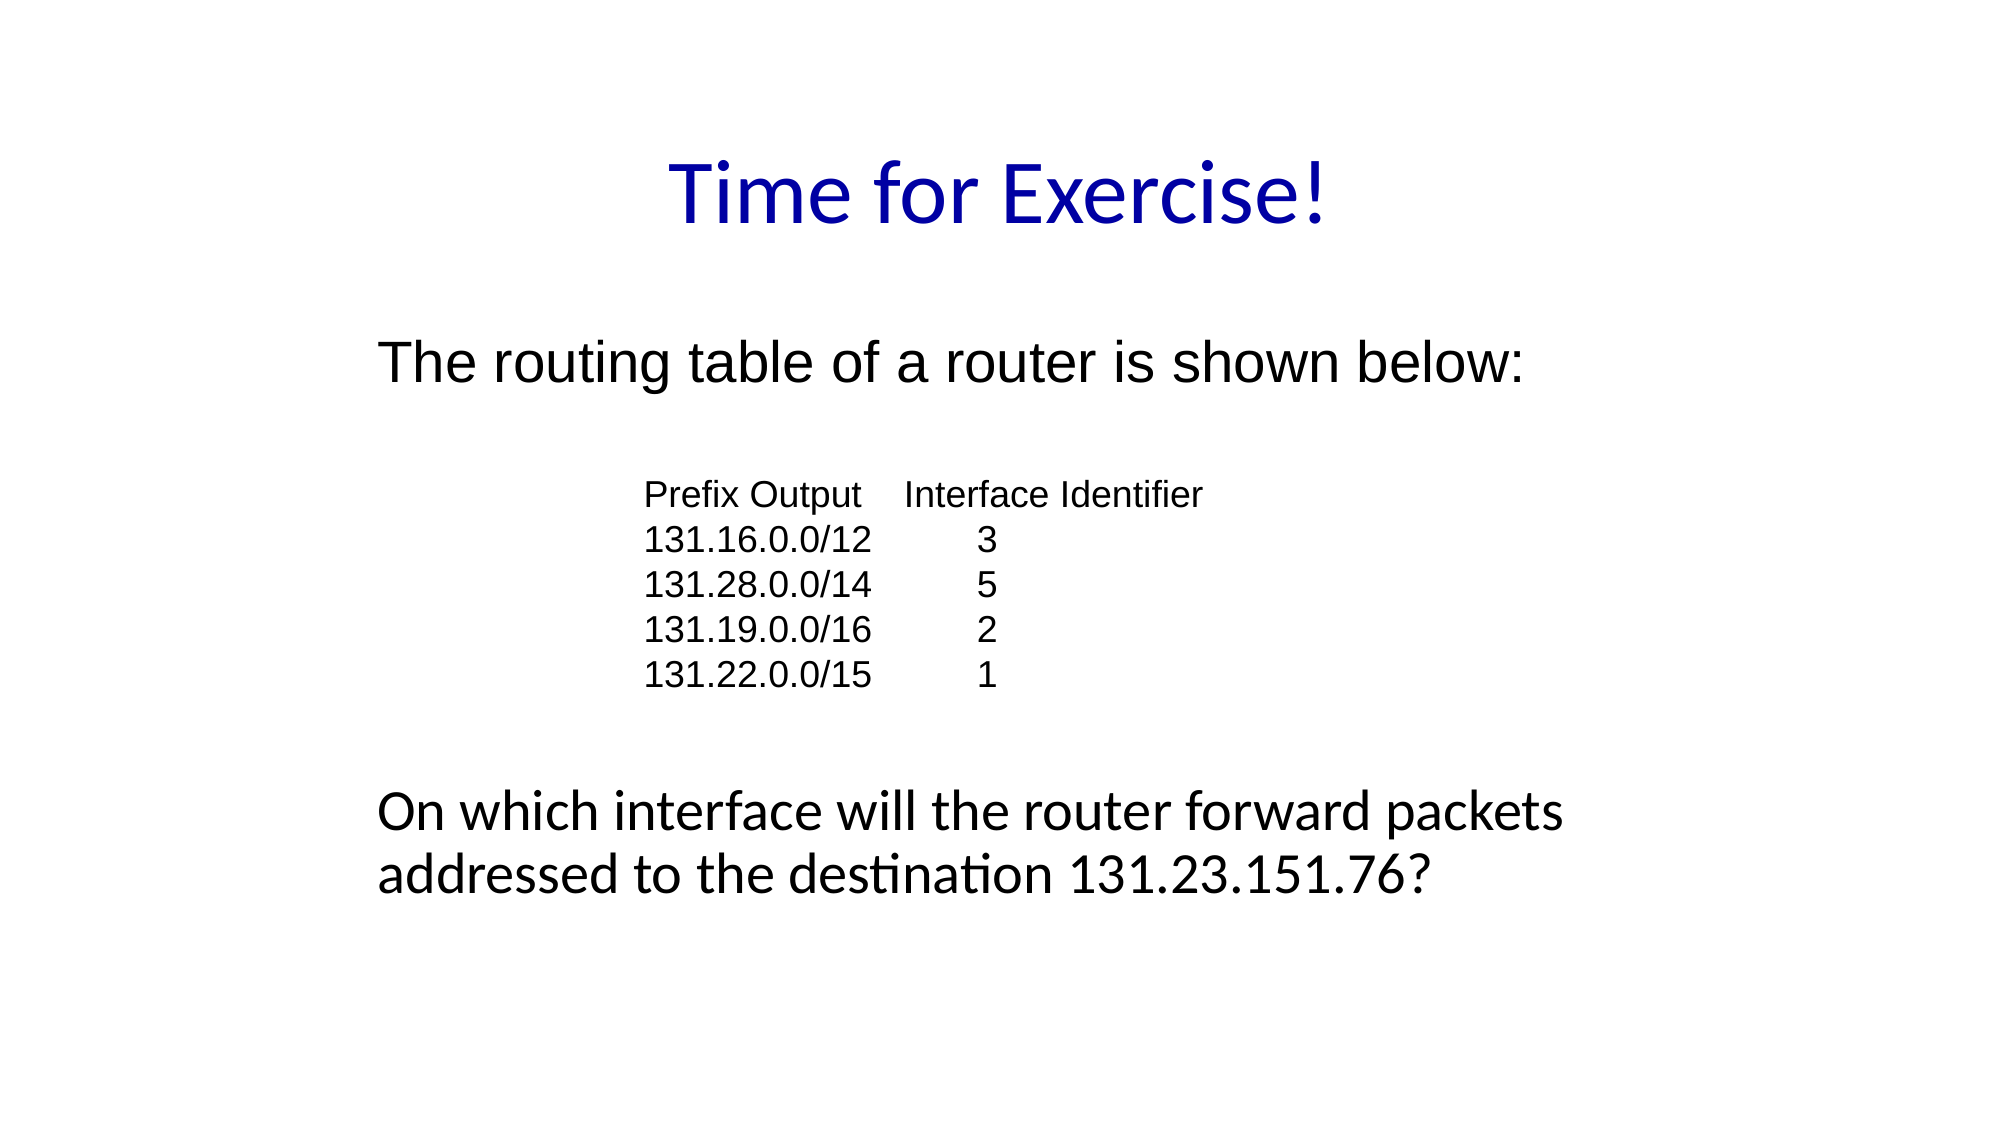

# Time for Exercise!
The routing table of a router is shown below:

On which interface will the router forward packets addressed to the destination 131.23.151.76?
Prefix Output    Interface Identifier
131.16.0.0/12          3
131.28.0.0/14          5
131.19.0.0/16          2
131.22.0.0/15          1